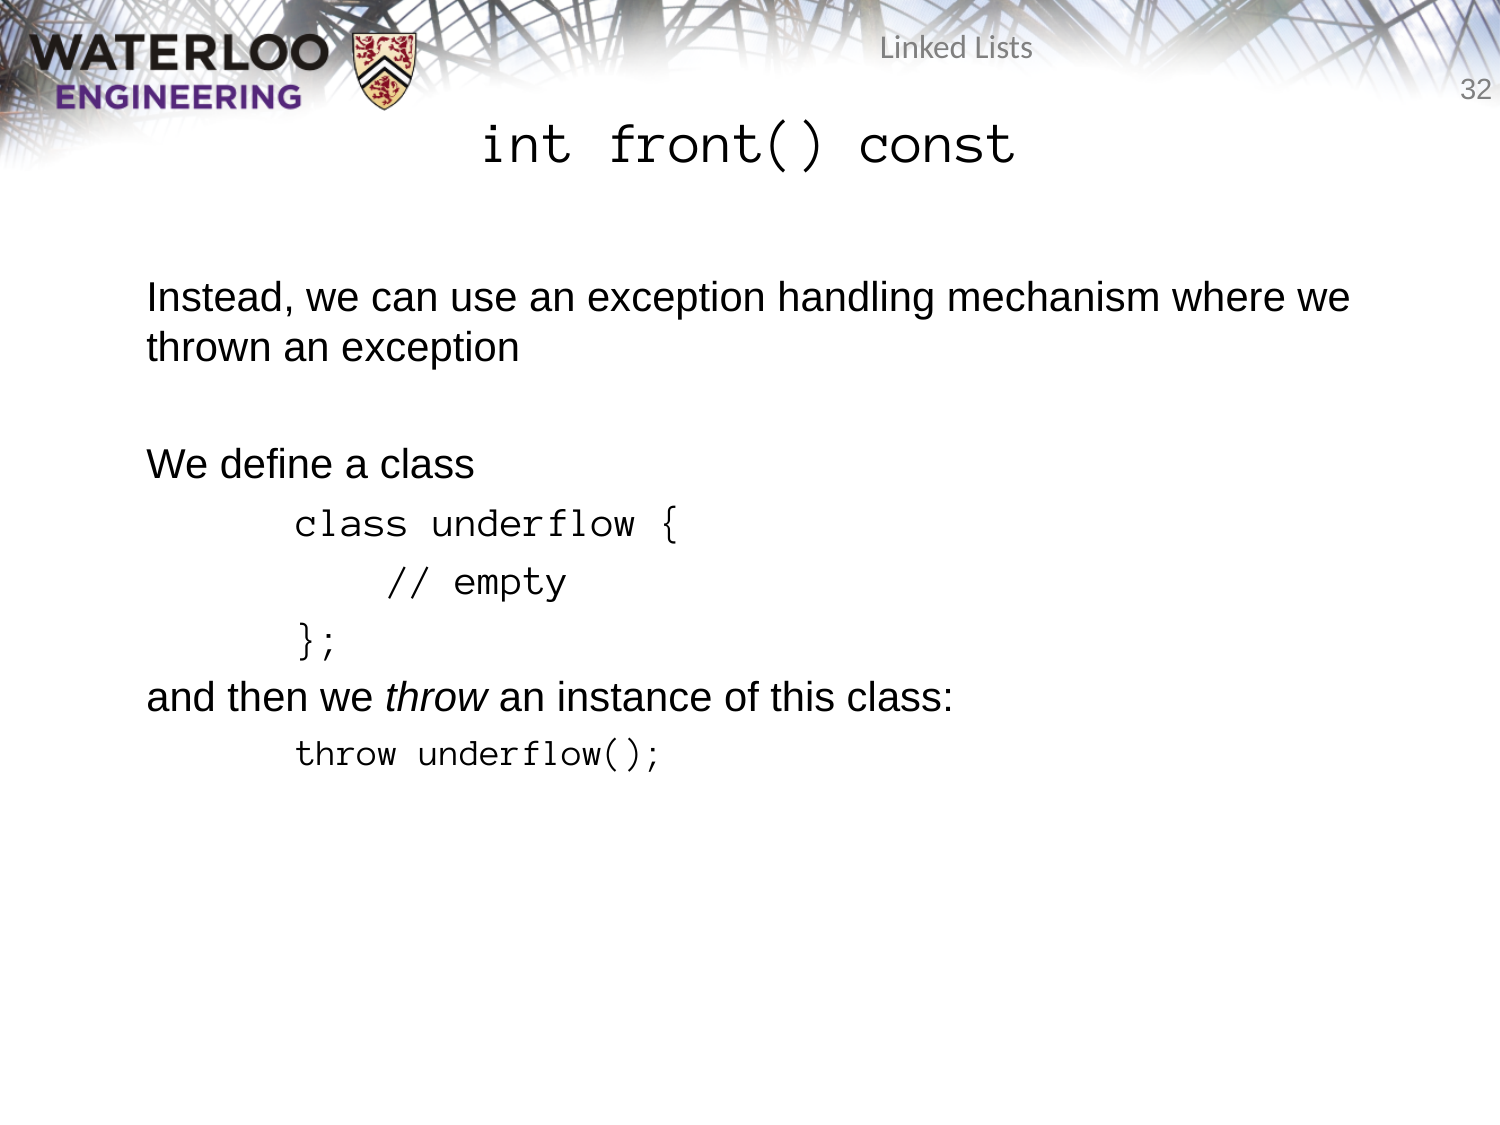

# int front() const
	Instead, we can use an exception handling mechanism where we thrown an exception

	We define a class
		class underflow {
		    // empty
		};
	and then we throw an instance of this class:
		throw underflow();